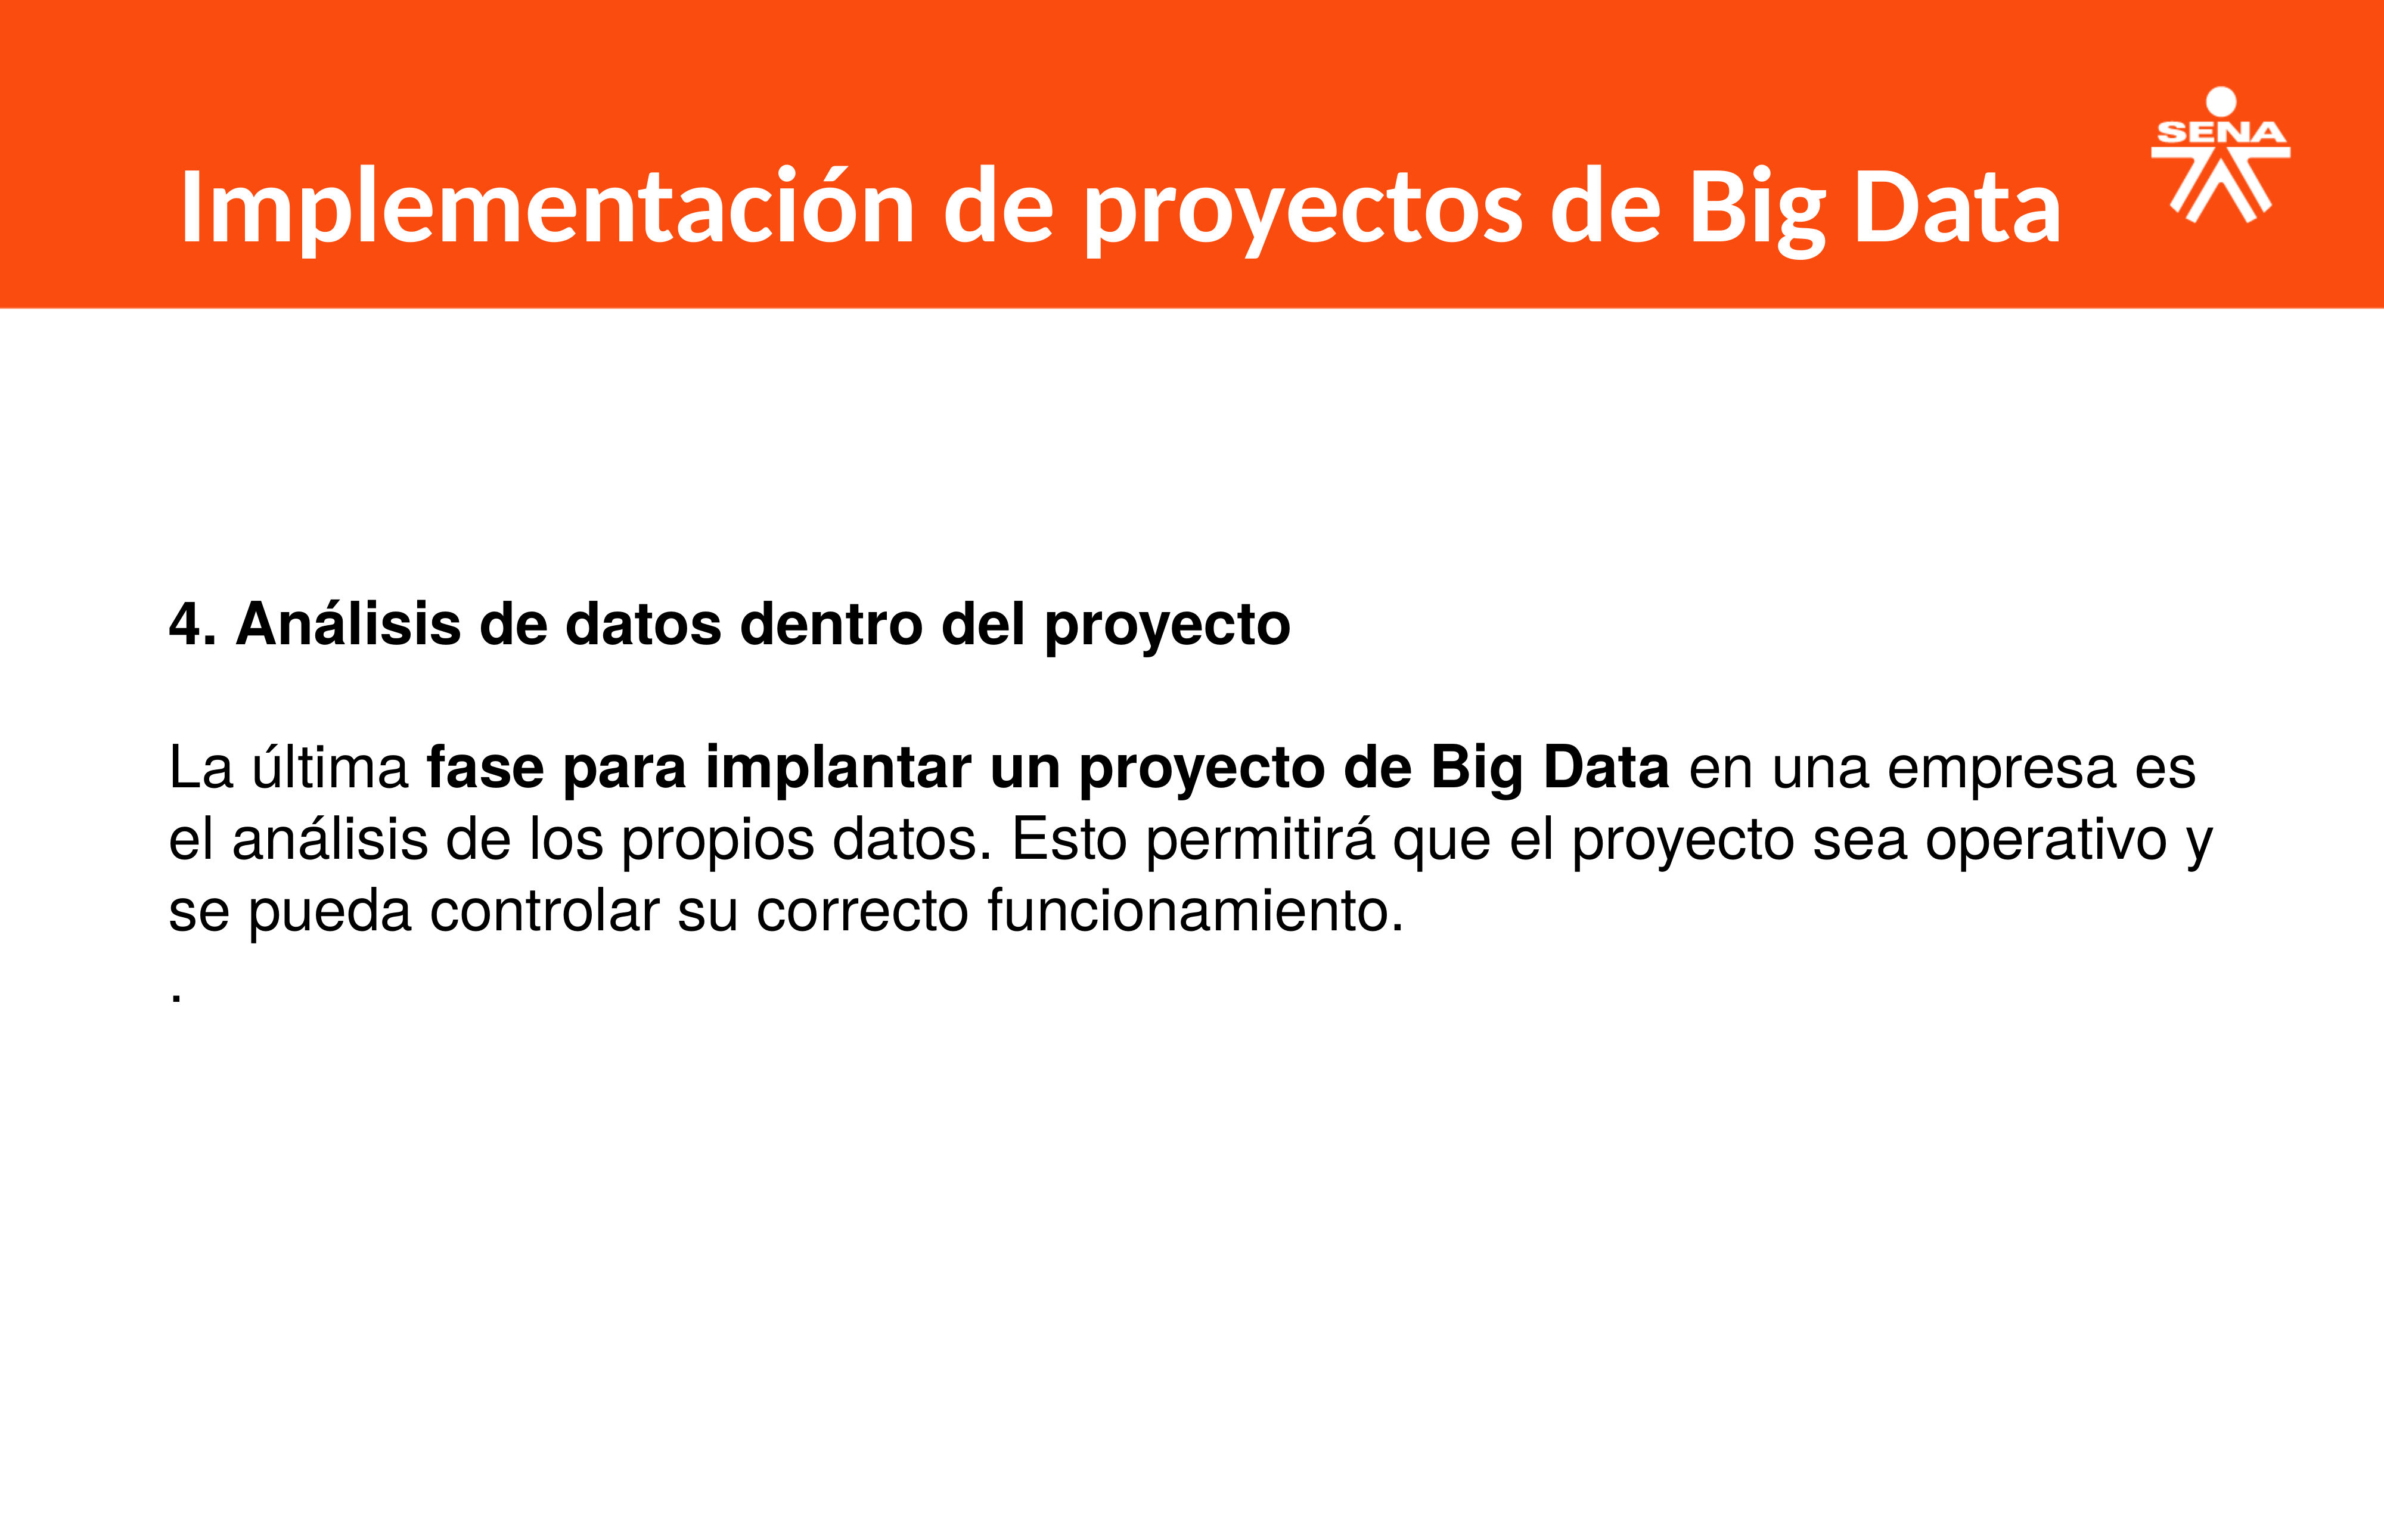

Implementación de proyectos de Big Data

4. Análisis de datos dentro del proyecto

La última fase para implantar un proyecto de Big Data en una empresa es el análisis de los propios datos. Esto permitirá que el proyecto sea operativo y se pueda controlar su correcto funcionamiento.
.